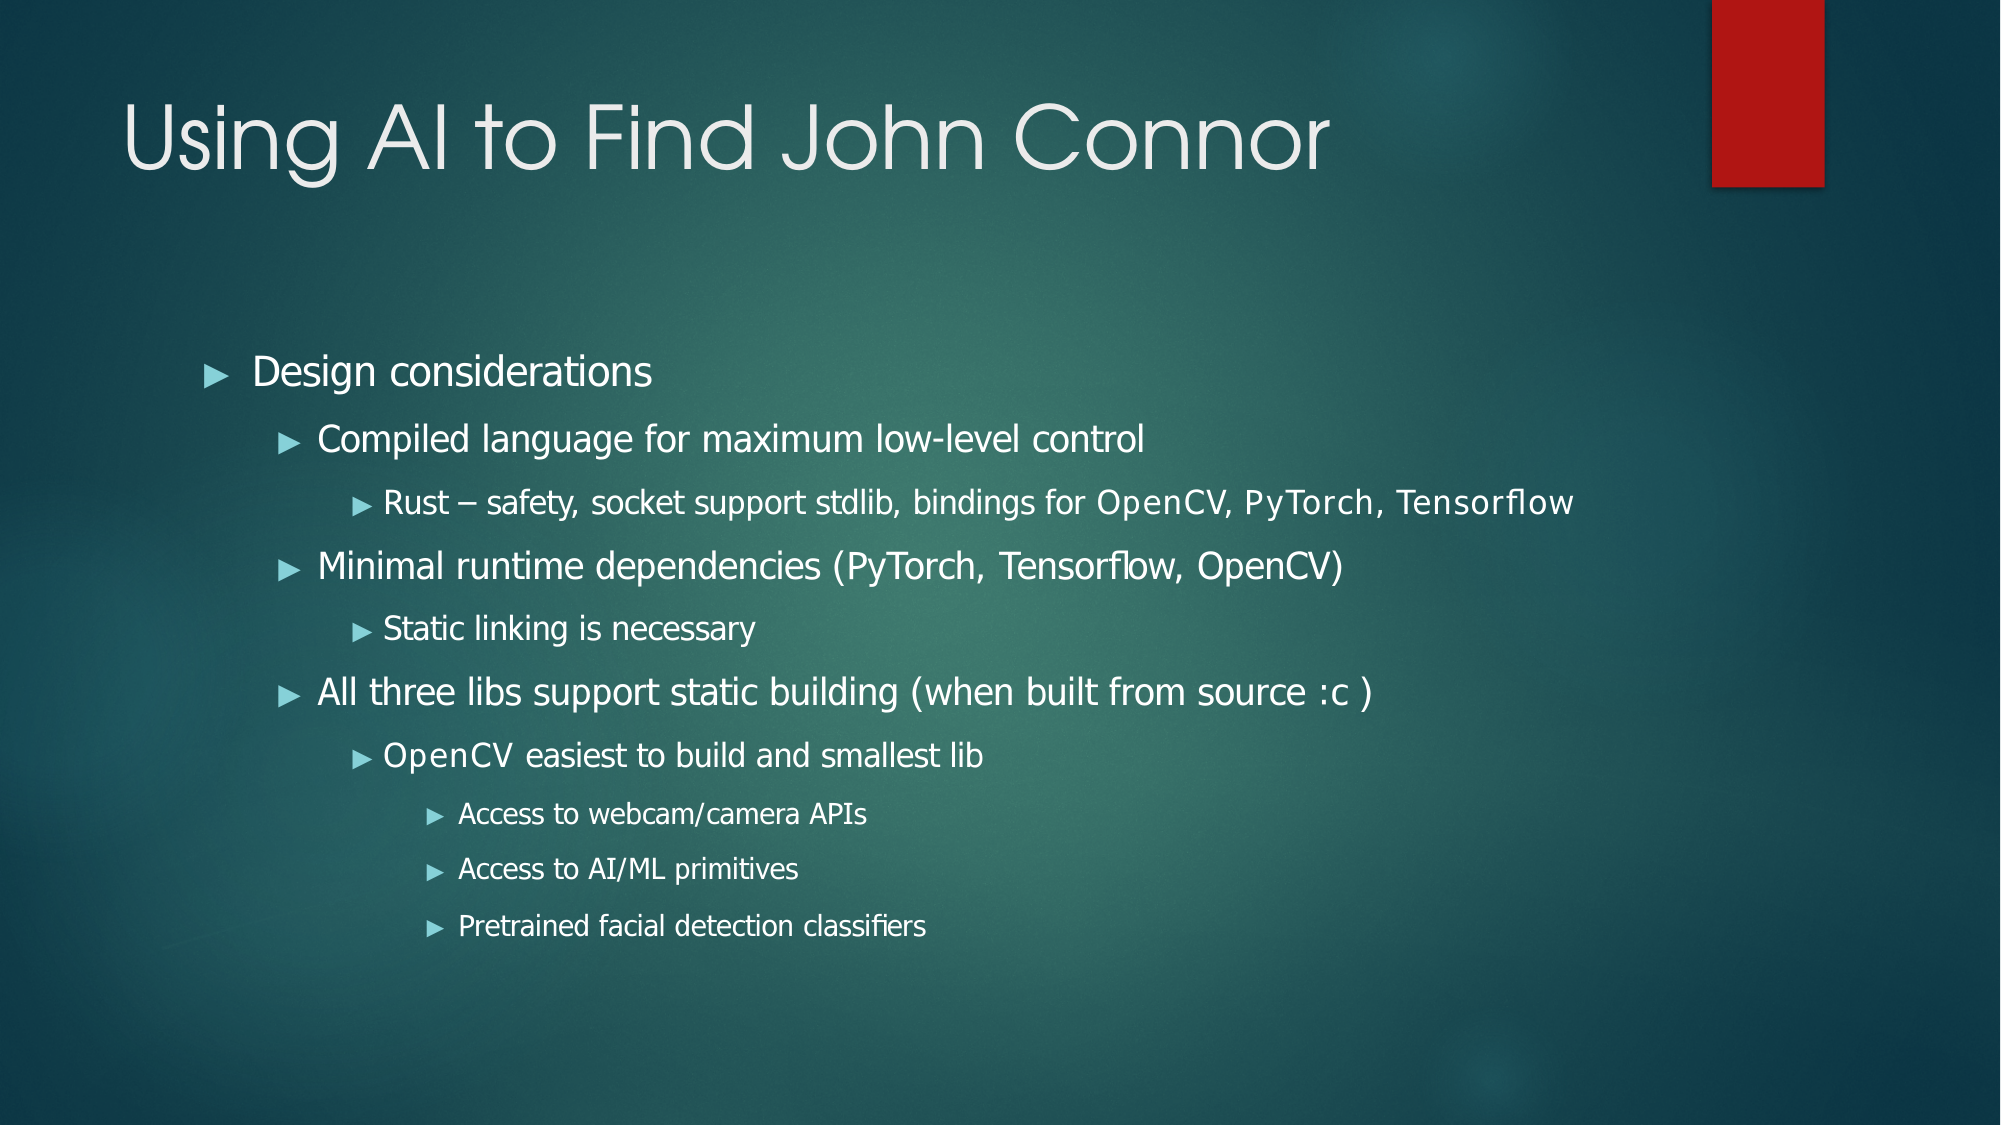

# Using AI to Find John Connor
Design considerations
Compiled language for maximum low-level control
Rust – safety, socket support stdlib, bindings for OpenCV, PyTorch, Tensorflow
Minimal runtime dependencies (PyTorch, Tensorflow, OpenCV)
Static linking is necessary
All three libs support static building (when built from source :c )
OpenCV easiest to build and smallest lib
Access to webcam/camera APIs
Access to AI/ML primitives
Pretrained facial detection classifiers